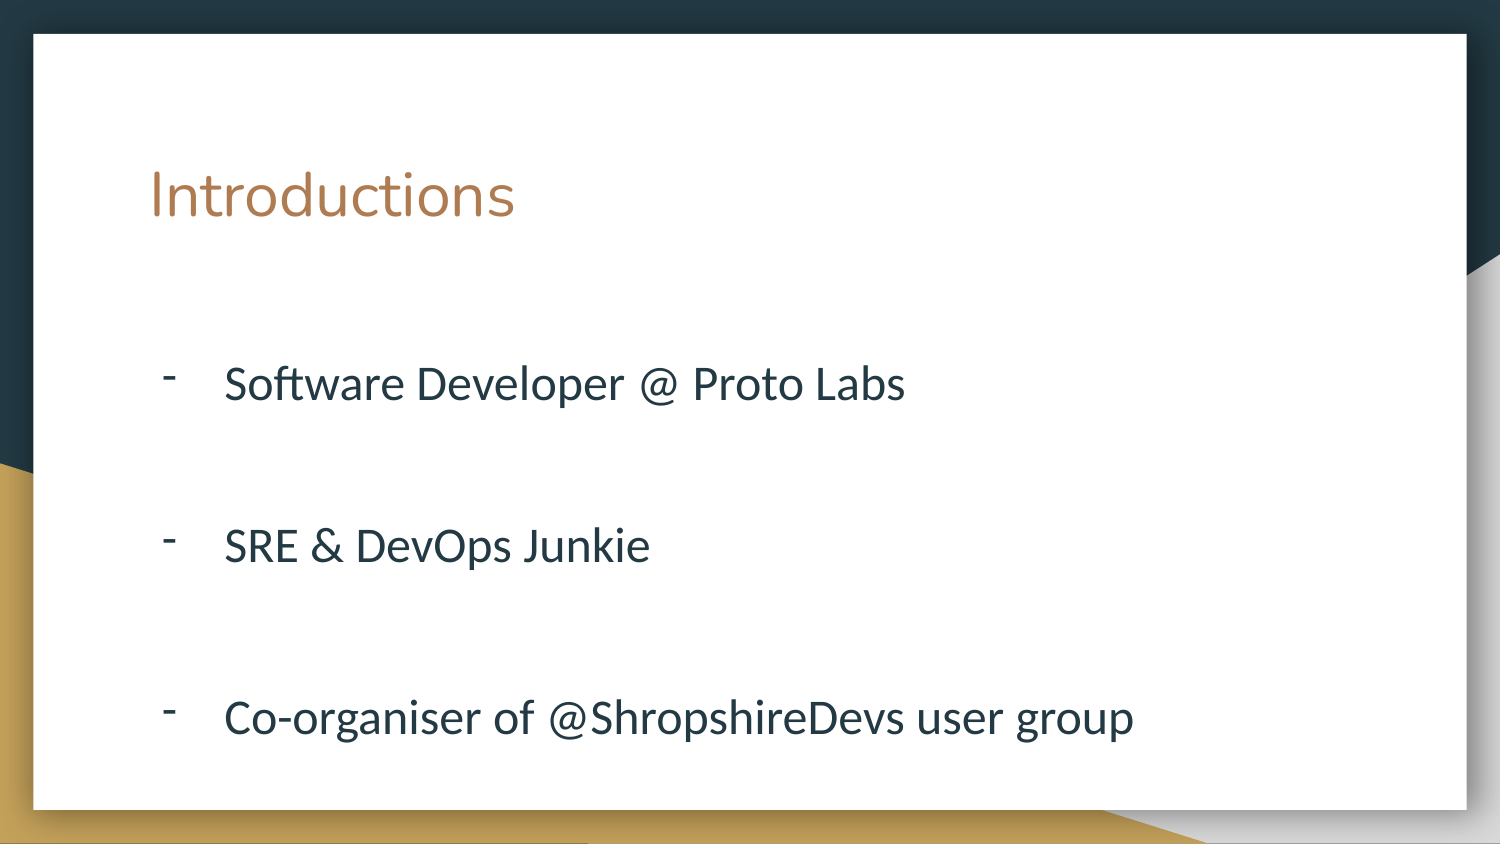

# Introductions
Software Developer @ Proto Labs
SRE & DevOps Junkie
Co-organiser of @ShropshireDevs user group